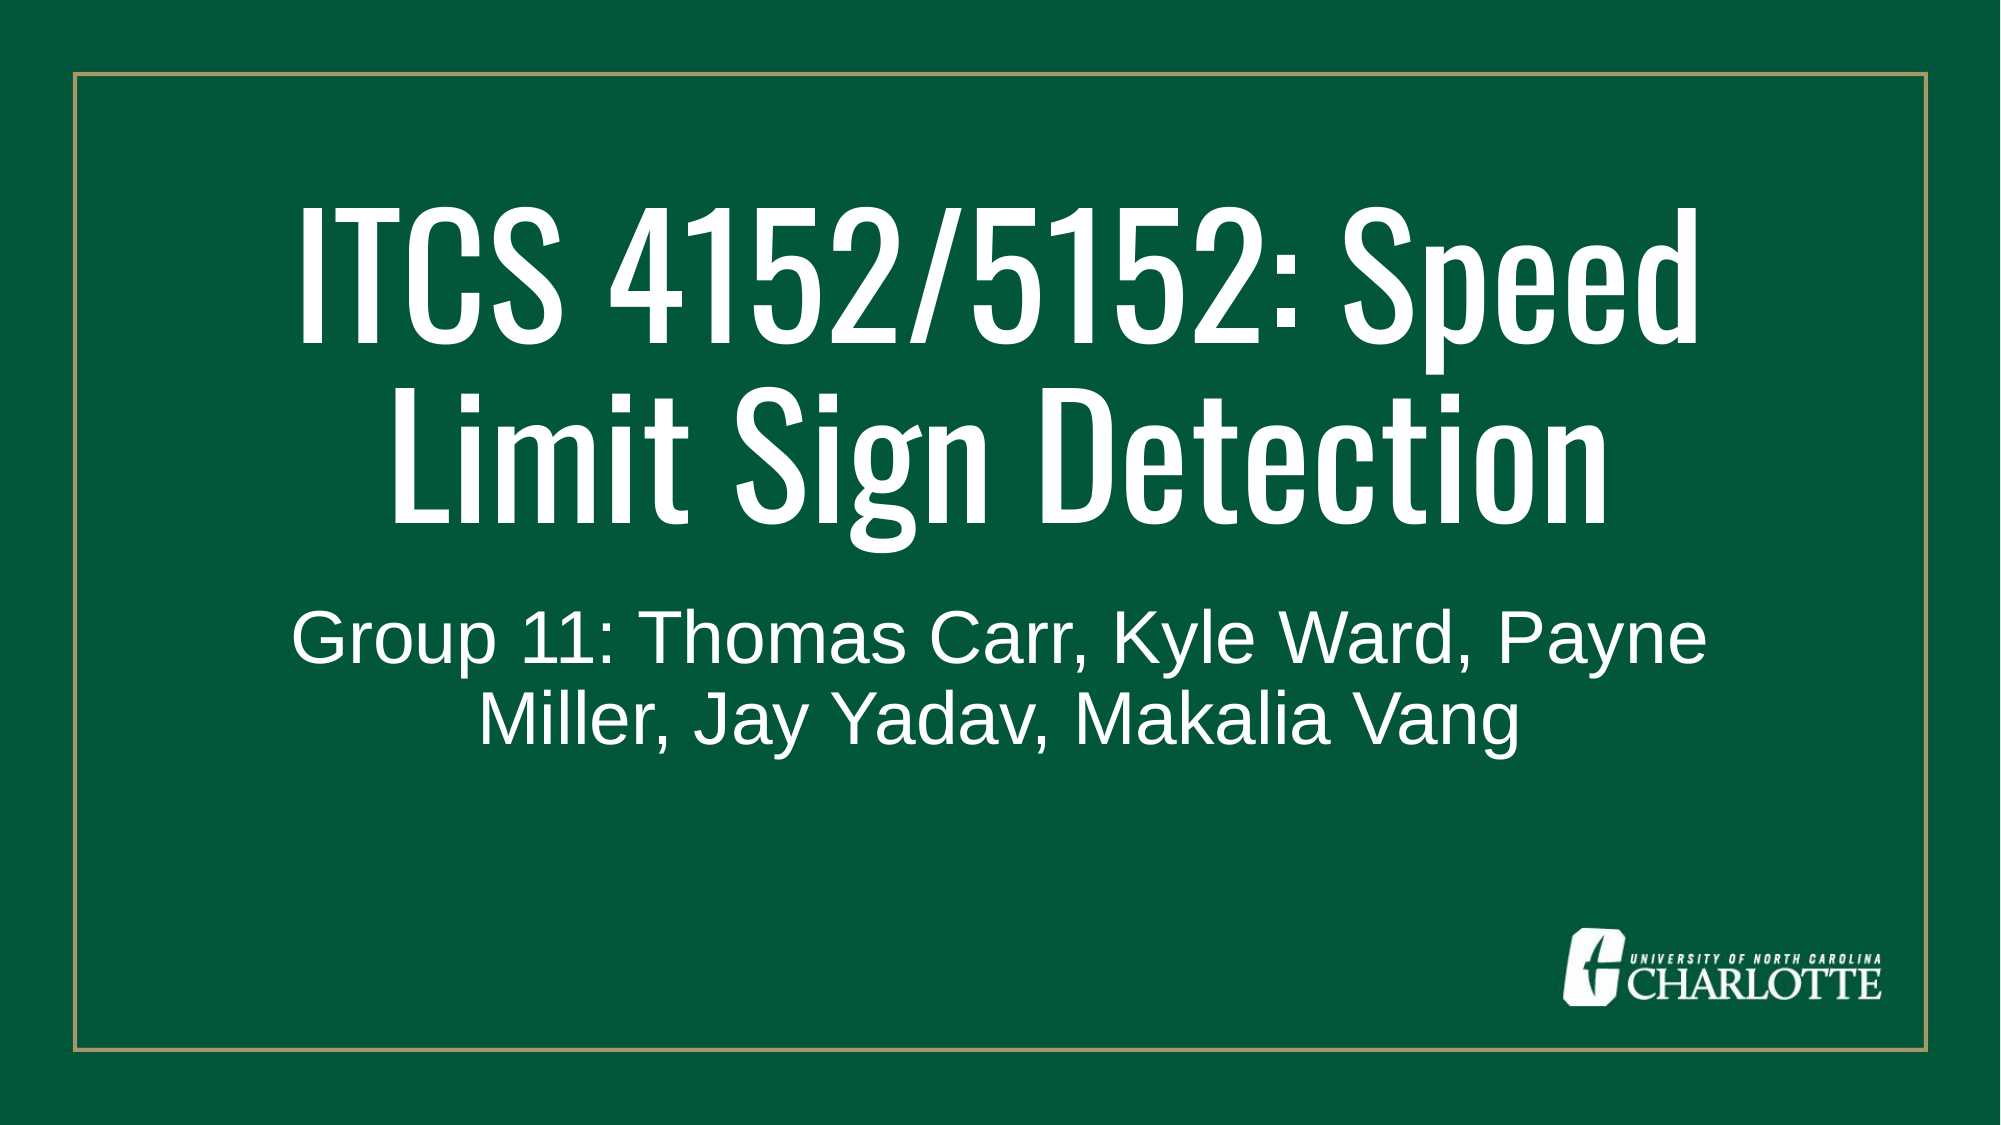

ITCS 4152/5152: Speed Limit Sign Detection
Group 11: Thomas Carr, Kyle Ward, Payne Miller, Jay Yadav, Makalia Vang